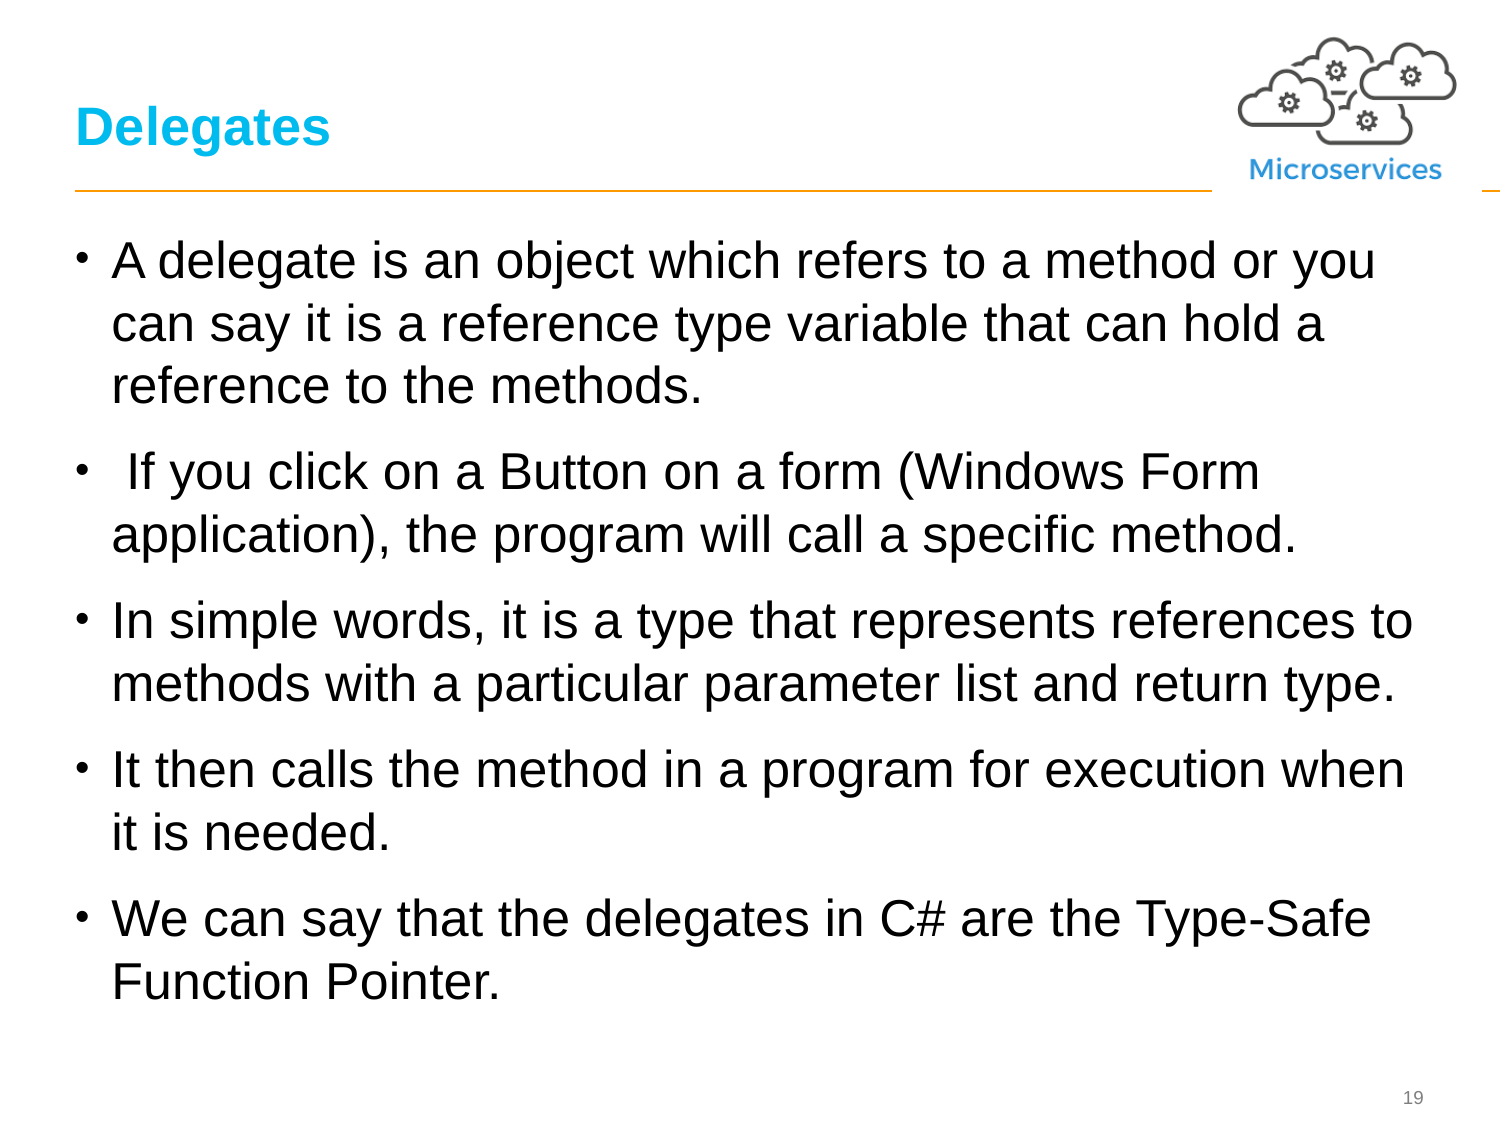

# Delegates
A delegate is an object which refers to a method or you can say it is a reference type variable that can hold a reference to the methods.
 If you click on a Button on a form (Windows Form application), the program will call a specific method.
In simple words, it is a type that represents references to methods with a particular parameter list and return type.
It then calls the method in a program for execution when it is needed.
We can say that the delegates in C# are the Type-Safe Function Pointer.